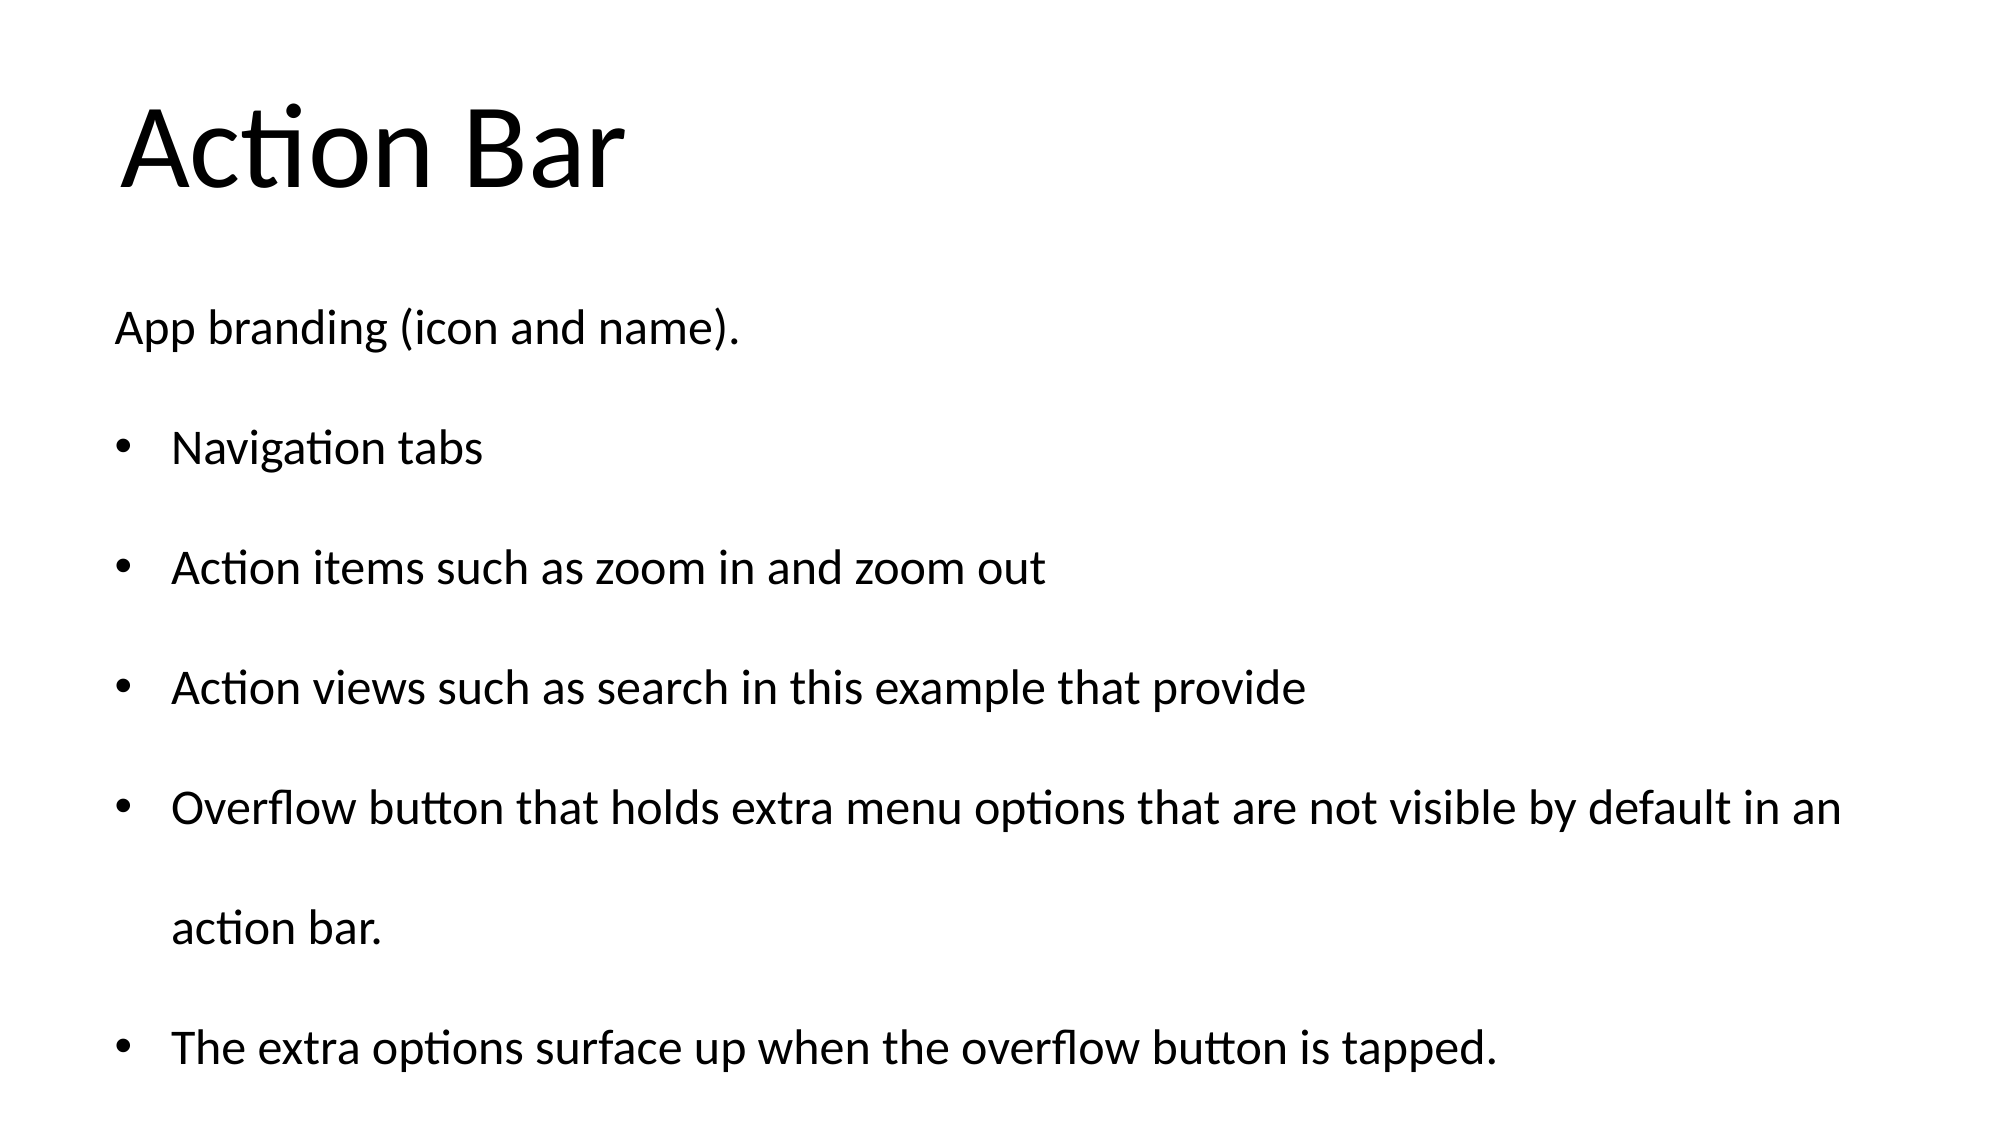

# Action Bar
App branding (icon and name).
Navigation tabs
Action items such as zoom in and zoom out
Action views such as search in this example that provide
Overflow button that holds extra menu options that are not visible by default in an action bar.
The extra options surface up when the overflow button is tapped.